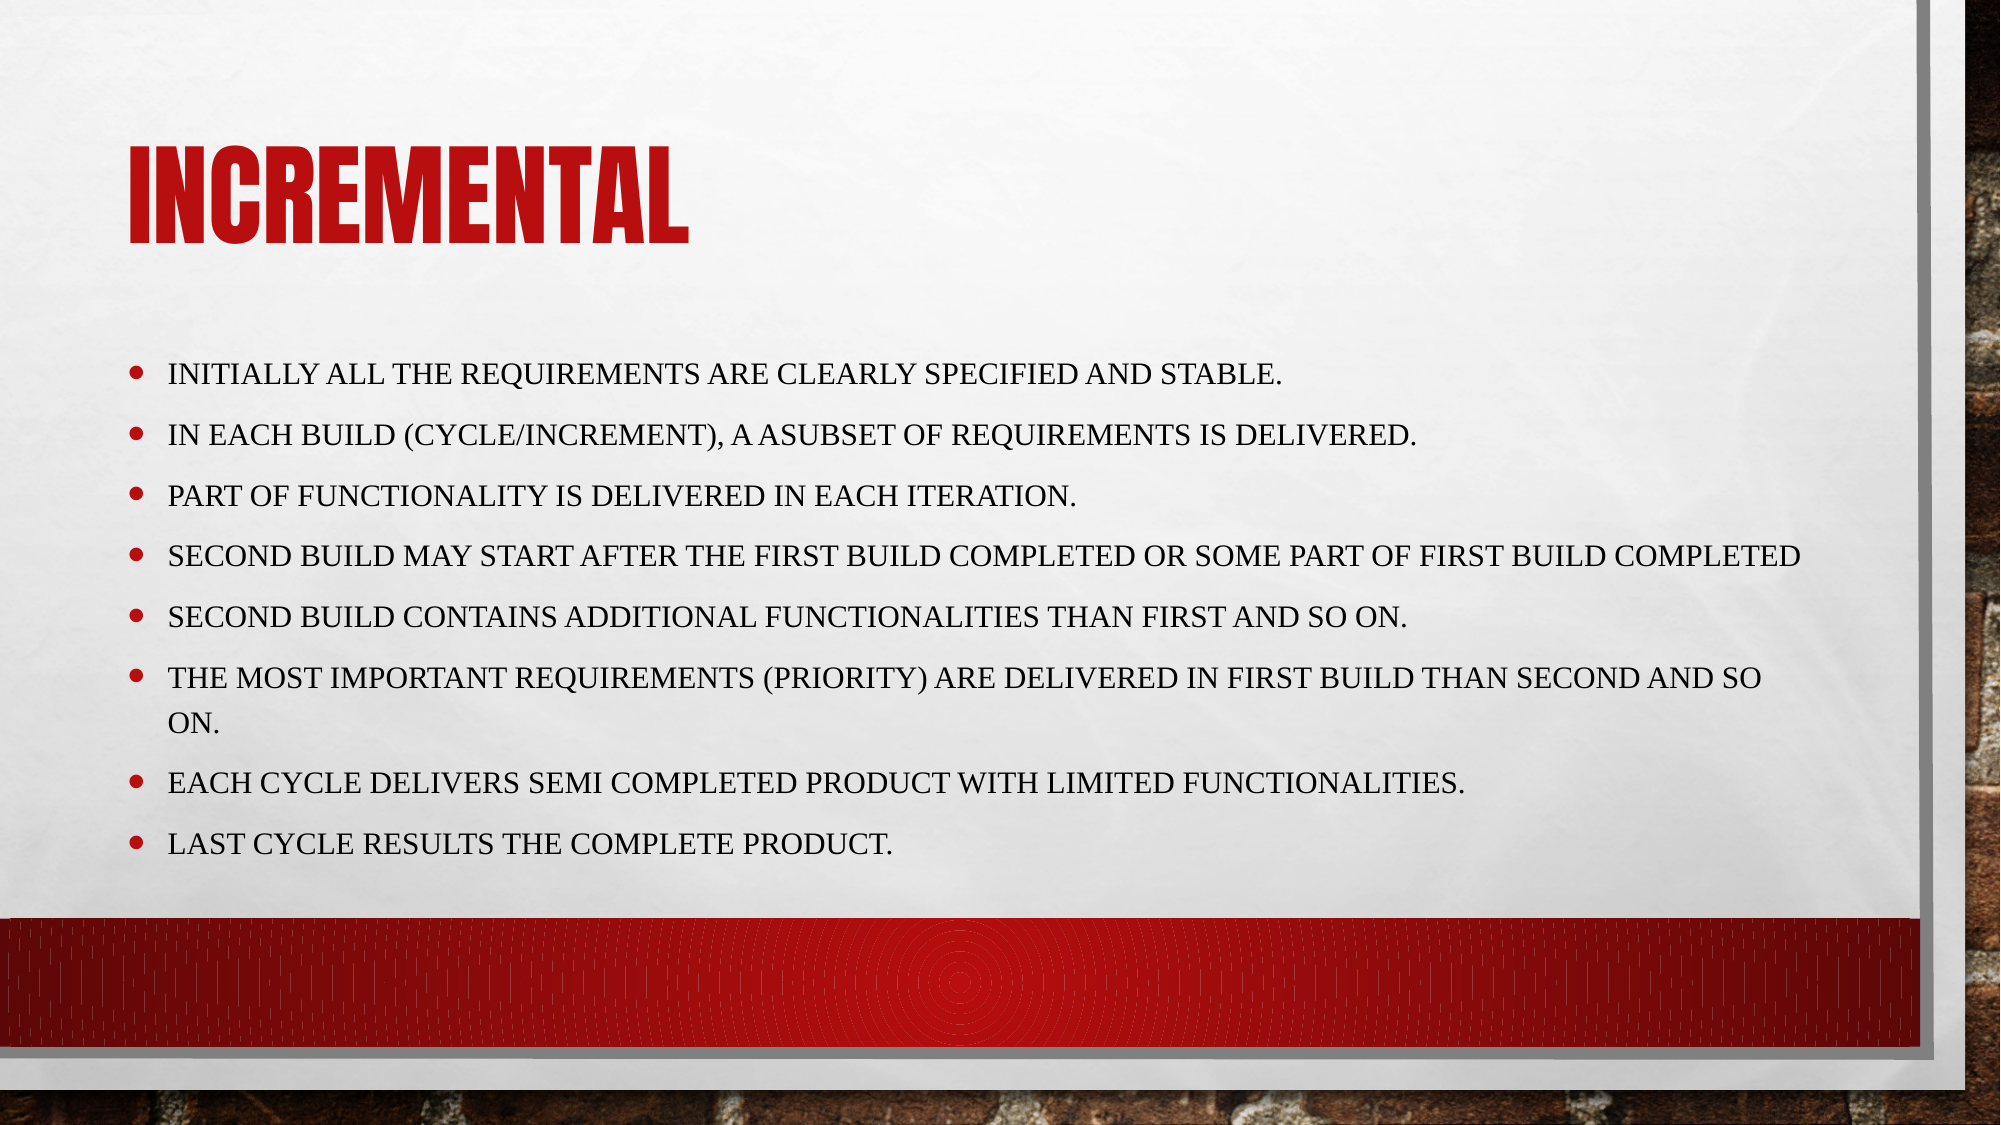

# iNCREMENTAL
INITIALLY ALL THE REQUIREMENTS ARE CLEARLY SPECIFIED AND STABLE.
IN EACH BUILD (CYCLE/INCREMENT), A ASUBSET OF REQUIREMENTS IS DELIVERED.
PART OF FUNCTIONALITY IS DELIVERED IN EACH ITERATION.
SECOND BUILD MAY START AFTER THE FIRST BUILD COMPLETED OR SOME PART OF FIRST BUILD COMPLETED
SECOND BUILD CONTAINS ADDITIONAL FUNCTIONALITIES THAN FIRST AND SO ON.
THE MOST IMPORTANT REQUIREMENTS (Priority) ARE DELIVERED IN FIRST BUILD THAN SECOND AND SO ON.
Each cycle delivers semi completed product with limited functionalities.
Last cycle results the complete product.